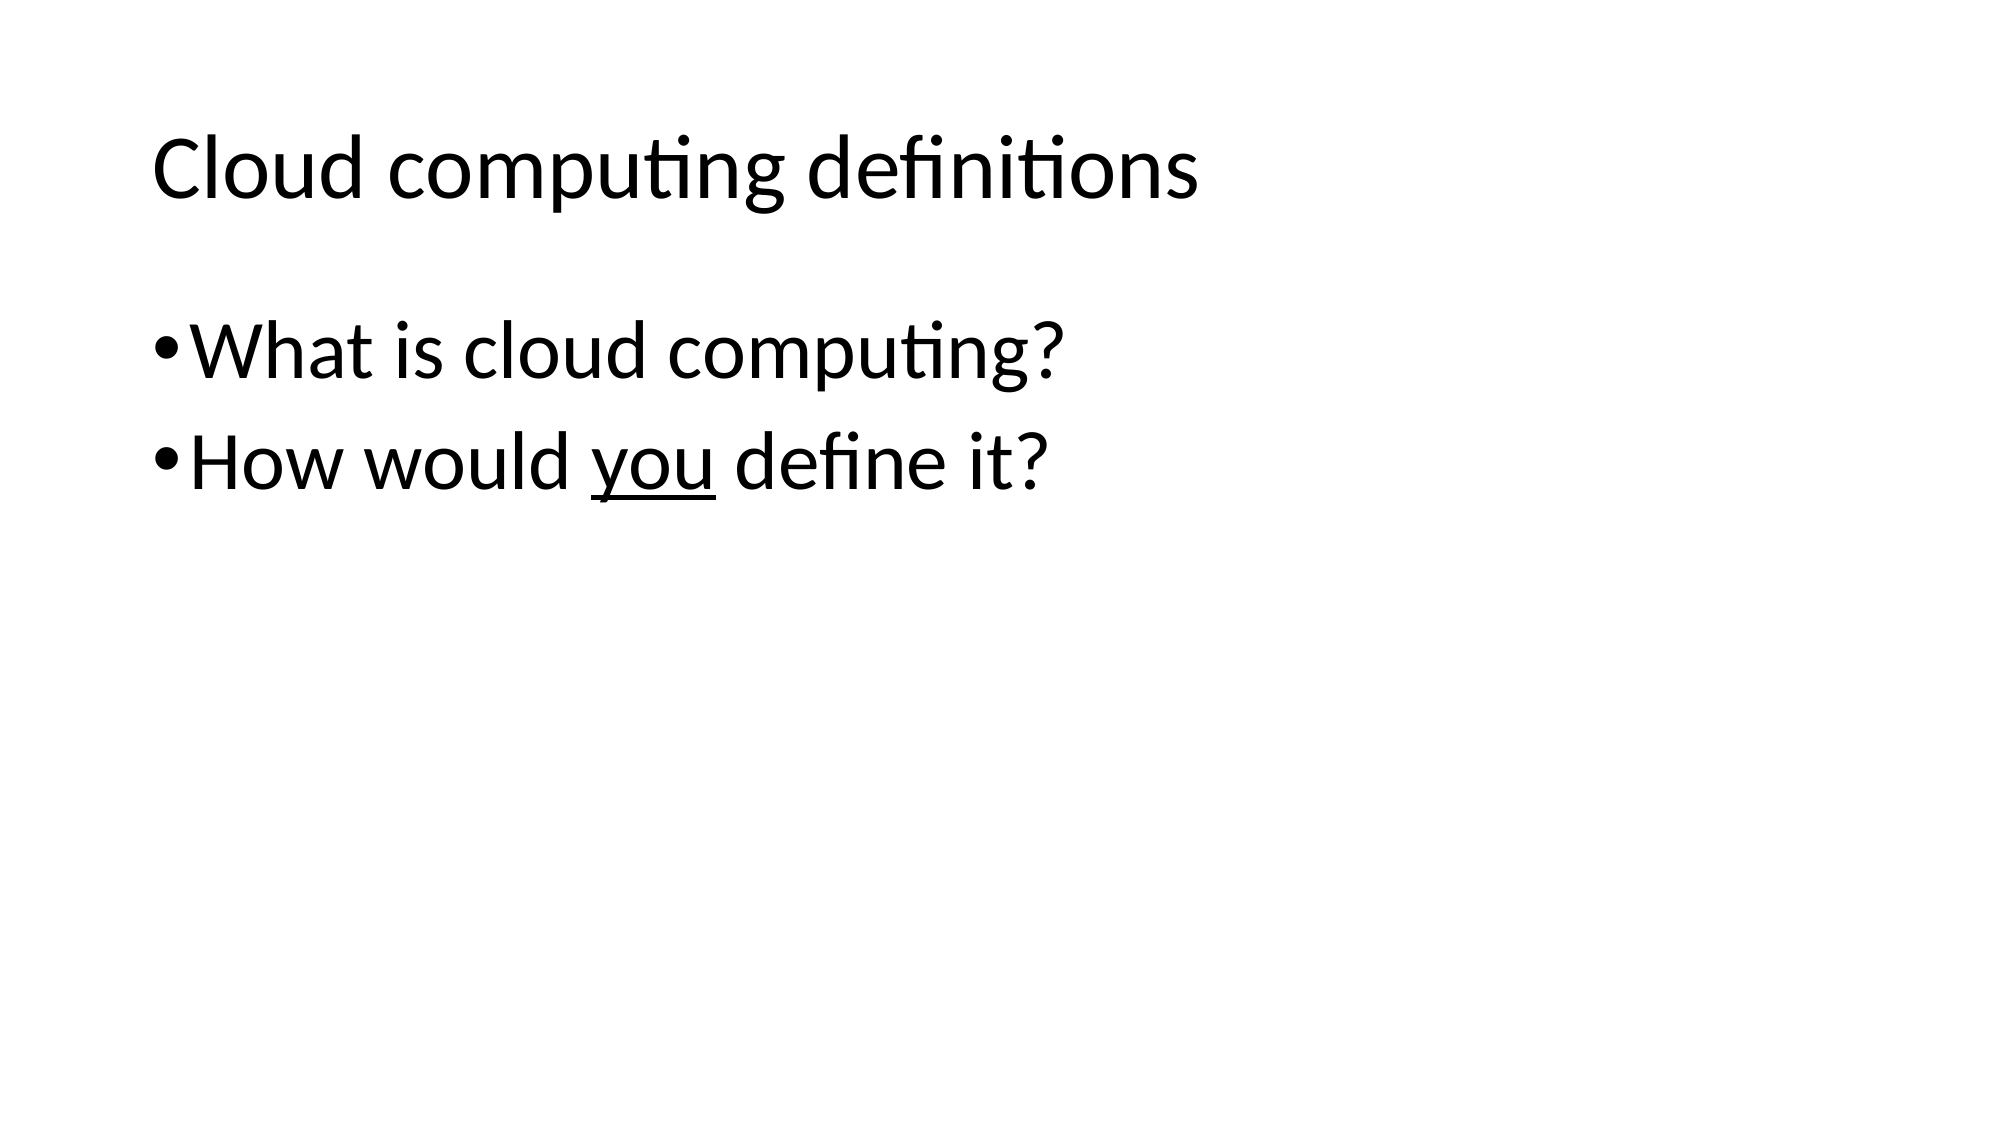

# Cloud computing definitions
What is cloud computing?
How would you define it?